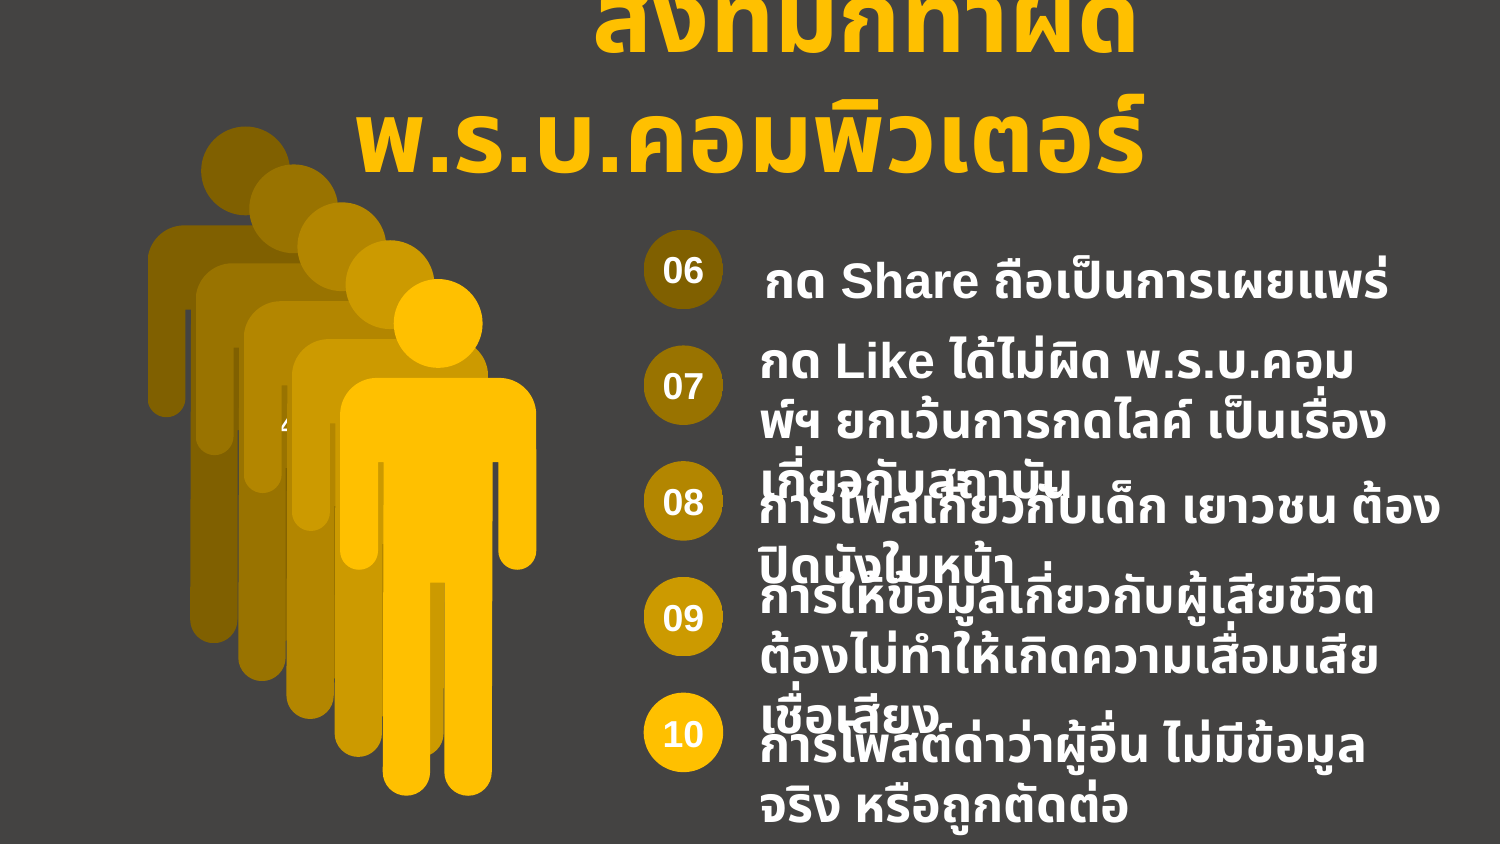

สิ่งที่มักทำผิด พ.ร.บ.คอมพิวเตอร์

-40

06
กด Share ถือเป็นการเผยแพร่
กด Like ได้ไม่ผิด พ.ร.บ.คอมพ์ฯ ยกเว้นการกดไลค์ เป็นเรื่องเกี่ยวกับสถาบัน

07

การโพสเกี่ยวกับเด็ก เยาวชน ต้องปิดบังใบหน้า
08
การให้ข้อมูลเกี่ยวกับผู้เสียชีวิต ต้องไม่ทำให้เกิดความเสื่อมเสียเชื่อเสียง

09

10
การโพสต์ด่าว่าผู้อื่น ไม่มีข้อมูลจริง หรือถูกตัดต่อ